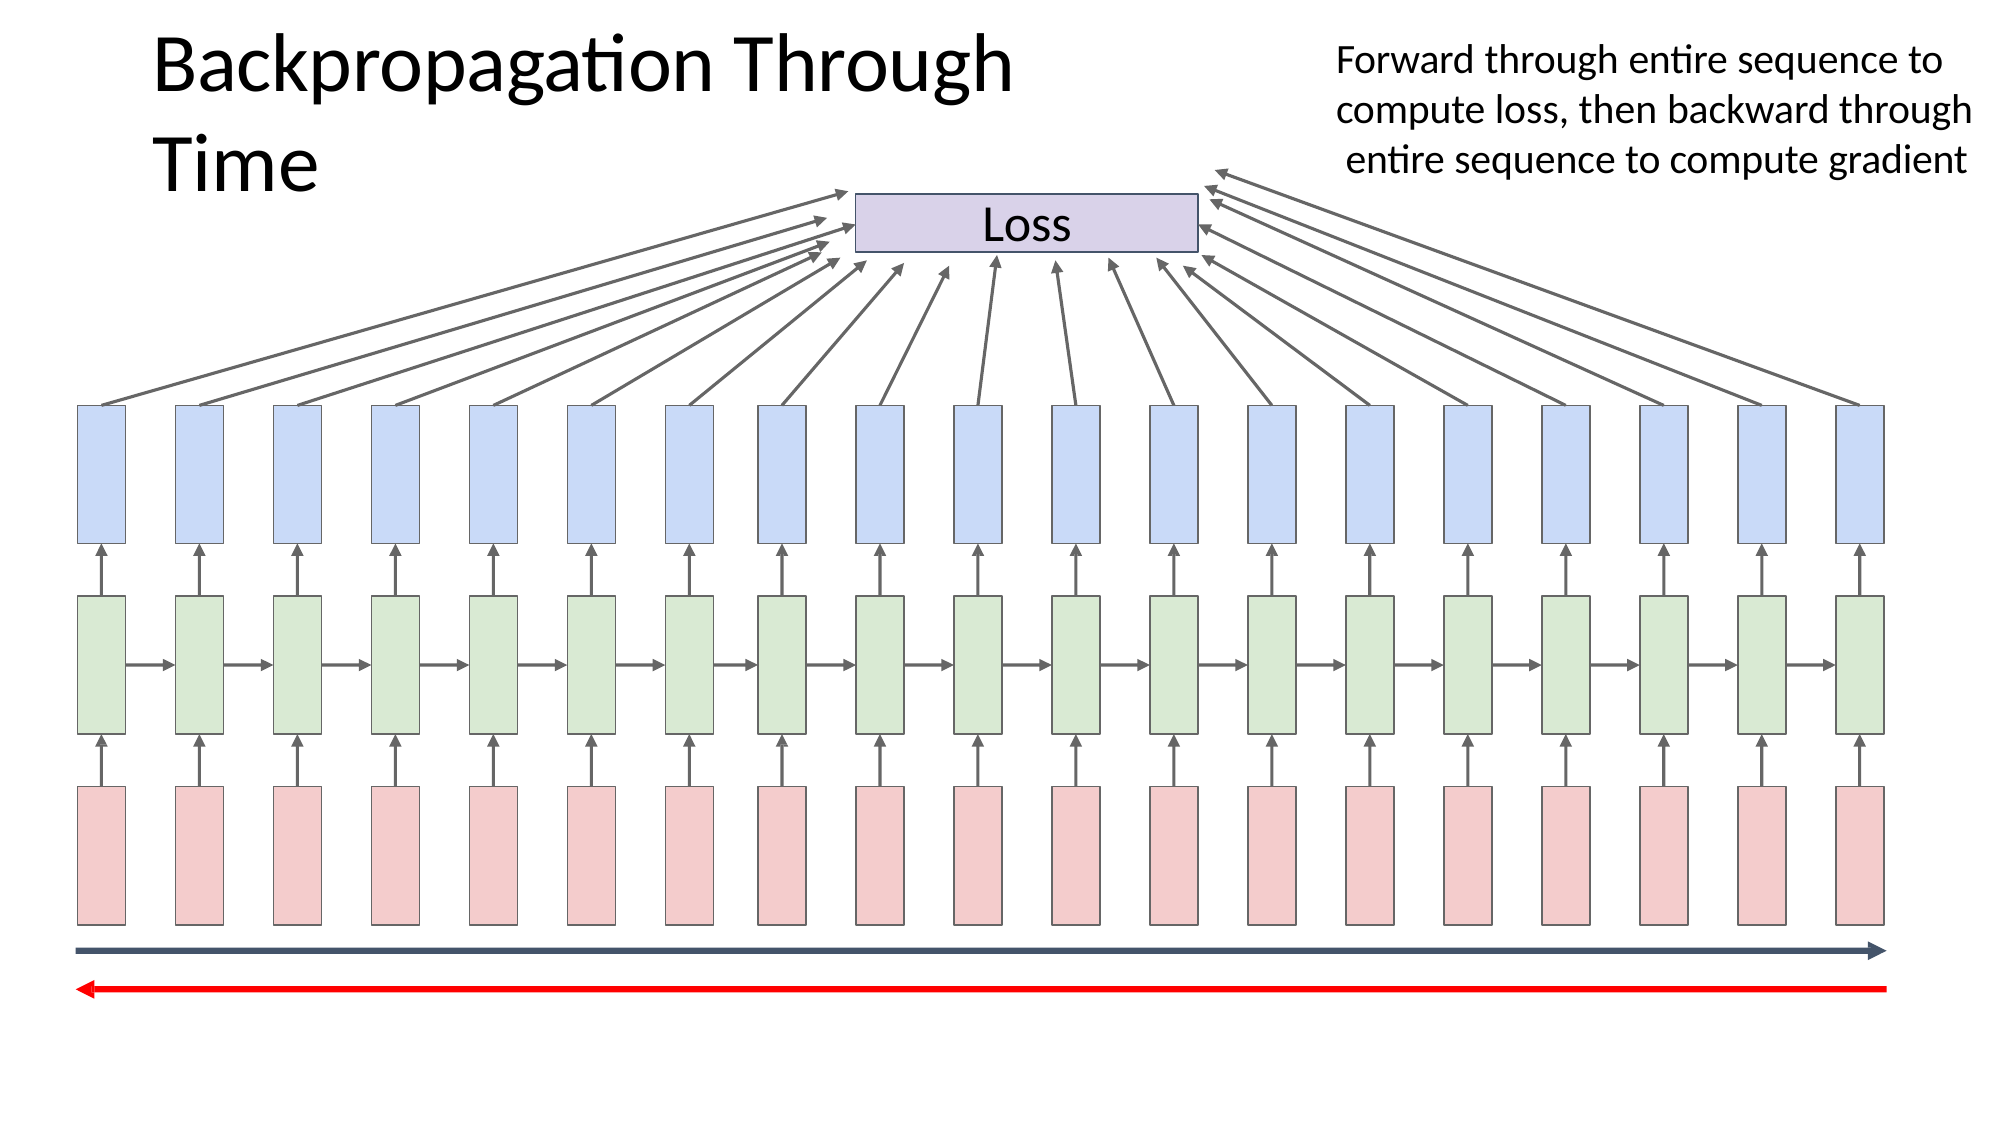

Forward through entire sequence to  compute loss, then backward through  entire sequence to compute gradient
# Backpropagation Through Time

Loss